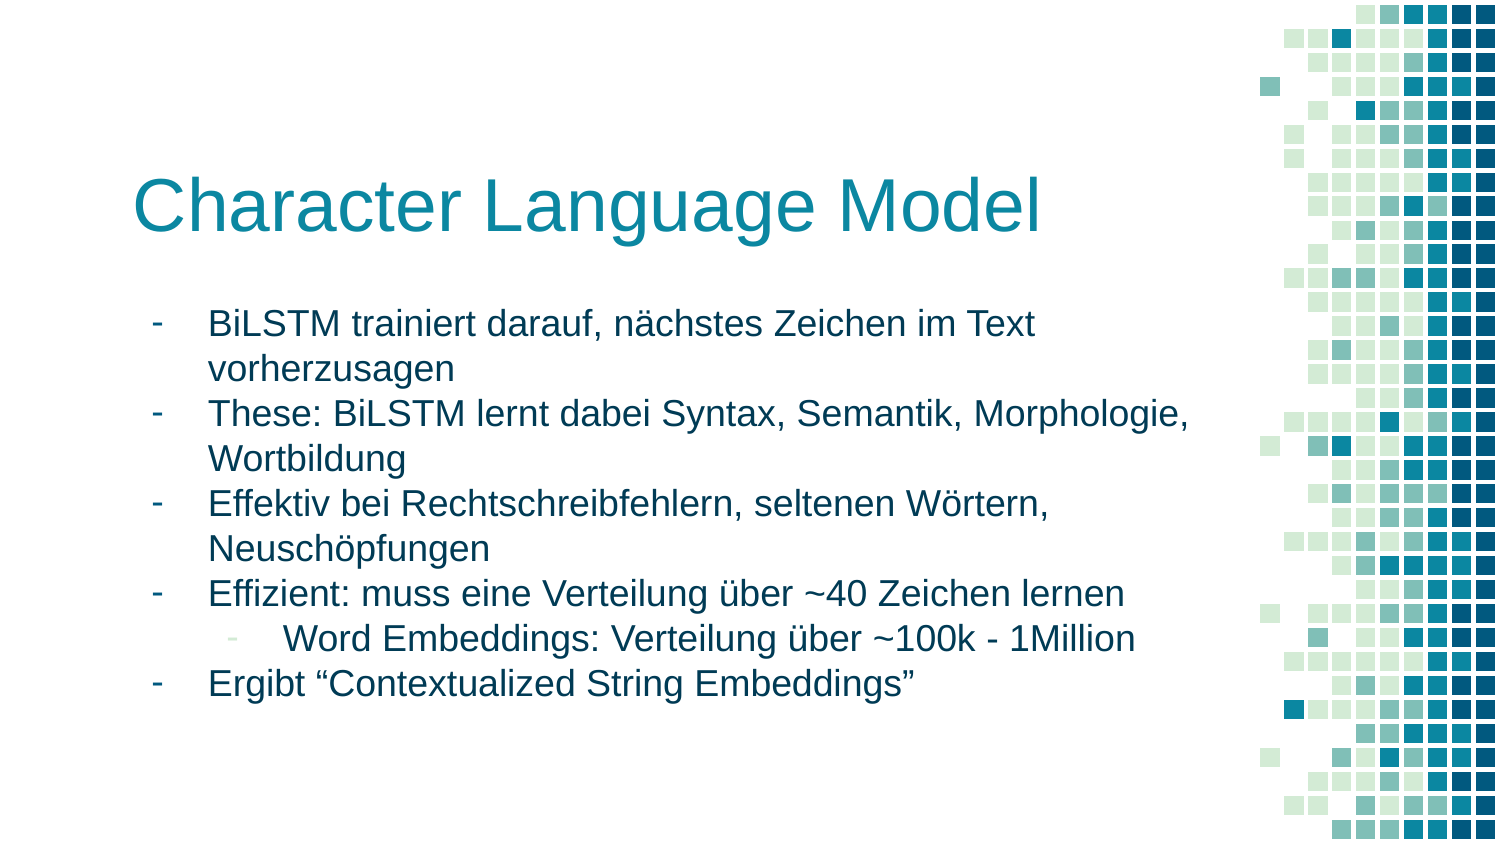

# Character Language Model
BiLSTM trainiert darauf, nächstes Zeichen im Text vorherzusagen
These: BiLSTM lernt dabei Syntax, Semantik, Morphologie, Wortbildung
Effektiv bei Rechtschreibfehlern, seltenen Wörtern, Neuschöpfungen
Effizient: muss eine Verteilung über ~40 Zeichen lernen
Word Embeddings: Verteilung über ~100k - 1Million
Ergibt “Contextualized String Embeddings”